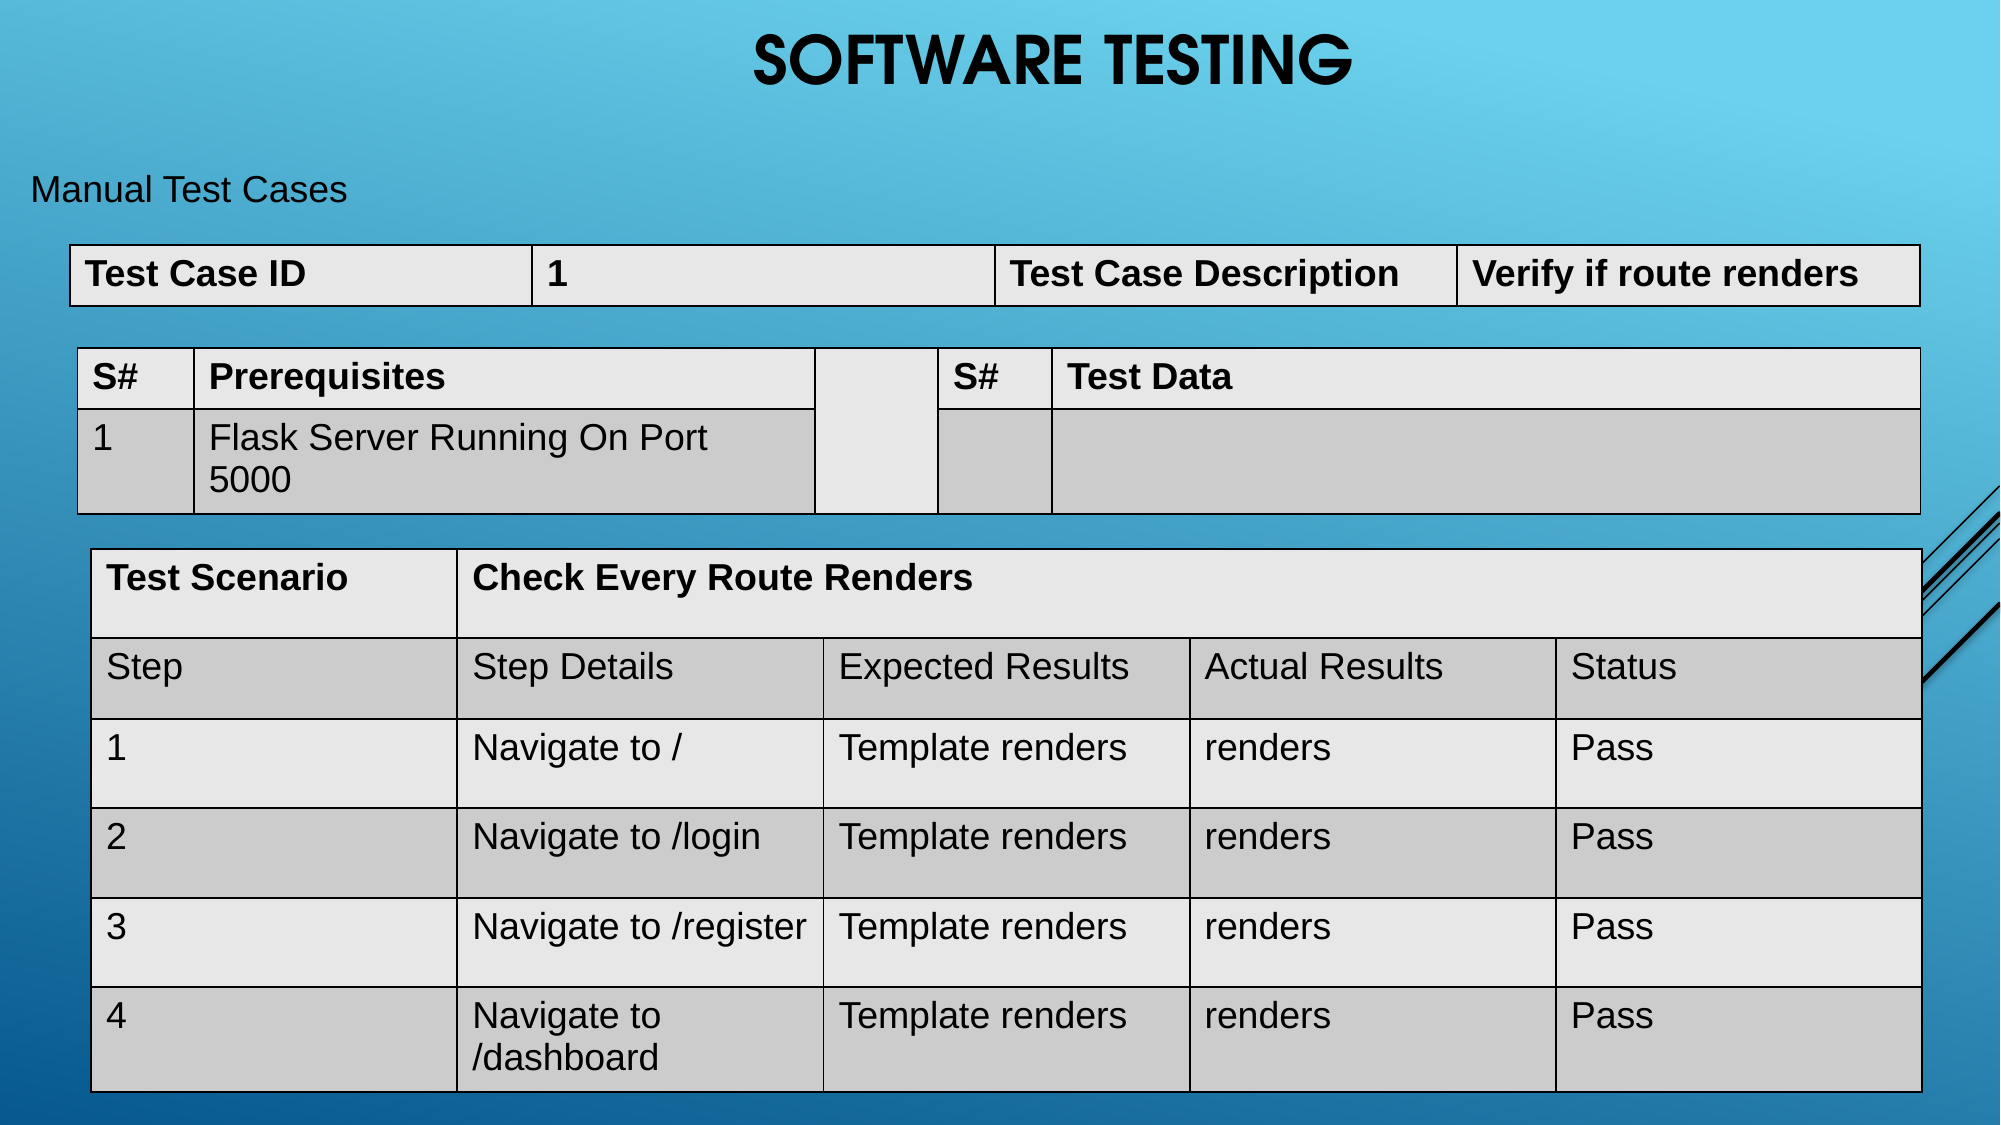

Software testing
Manual Test Cases
| Test Case ID | 1 | Test Case Description | Verify if route renders |
| --- | --- | --- | --- |
| S# | Prerequisites |  | S# | Test Data |
| --- | --- | --- | --- | --- |
| 1 | Flask Server Running On Port 5000 |  |  |  |
| Test Scenario | Check Every Route Renders |  |  |  |
| --- | --- | --- | --- | --- |
| Step | Step Details | Expected Results | Actual Results | Status |
| 1 | Navigate to / | Template renders | renders | Pass |
| 2 | Navigate to /login | Template renders | renders | Pass |
| 3 | Navigate to /register | Template renders | renders | Pass |
| 4 | Navigate to /dashboard | Template renders | renders | Pass |